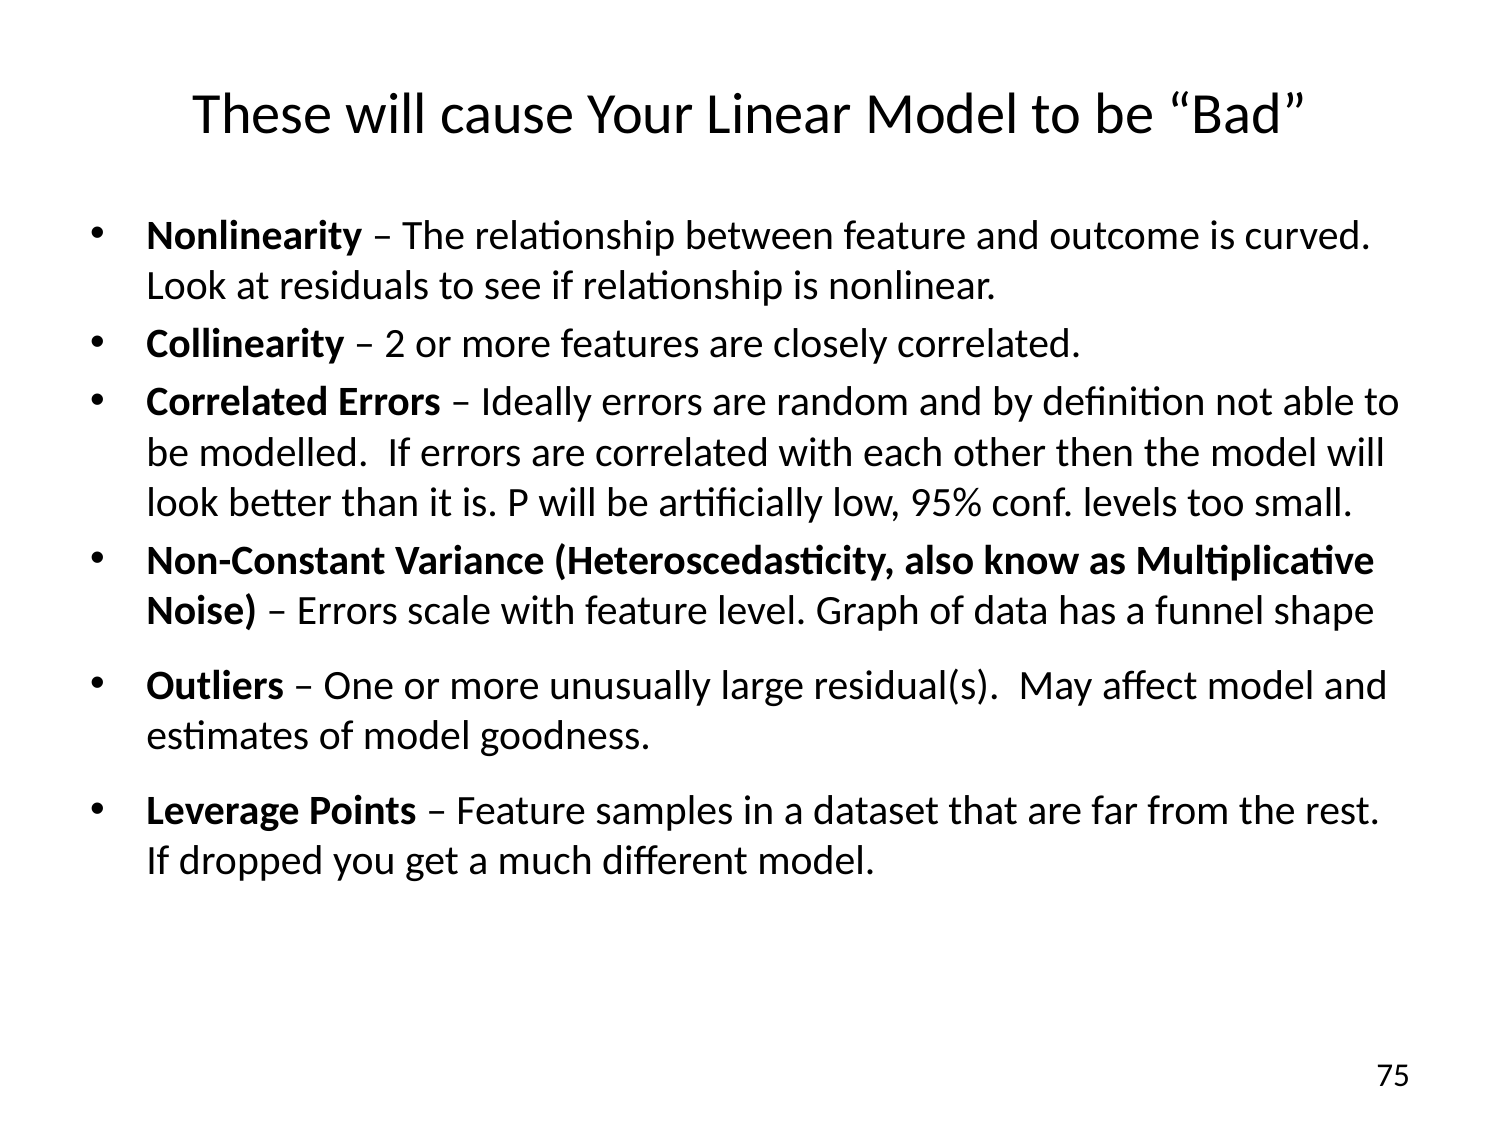

# These will cause Your Linear Model to be “Bad”
Nonlinearity – The relationship between feature and outcome is curved.  Look at residuals to see if relationship is nonlinear.
Collinearity – 2 or more features are closely correlated.
Correlated Errors – Ideally errors are random and by definition not able to be modelled.  If errors are correlated with each other then the model will look better than it is. P will be artificially low, 95% conf. levels too small.
Non-Constant Variance (Heteroscedasticity, also know as Multiplicative Noise) – Errors scale with feature level. Graph of data has a funnel shape
Outliers – One or more unusually large residual(s).  May affect model and estimates of model goodness.
Leverage Points – Feature samples in a dataset that are far from the rest. If dropped you get a much different model.
75